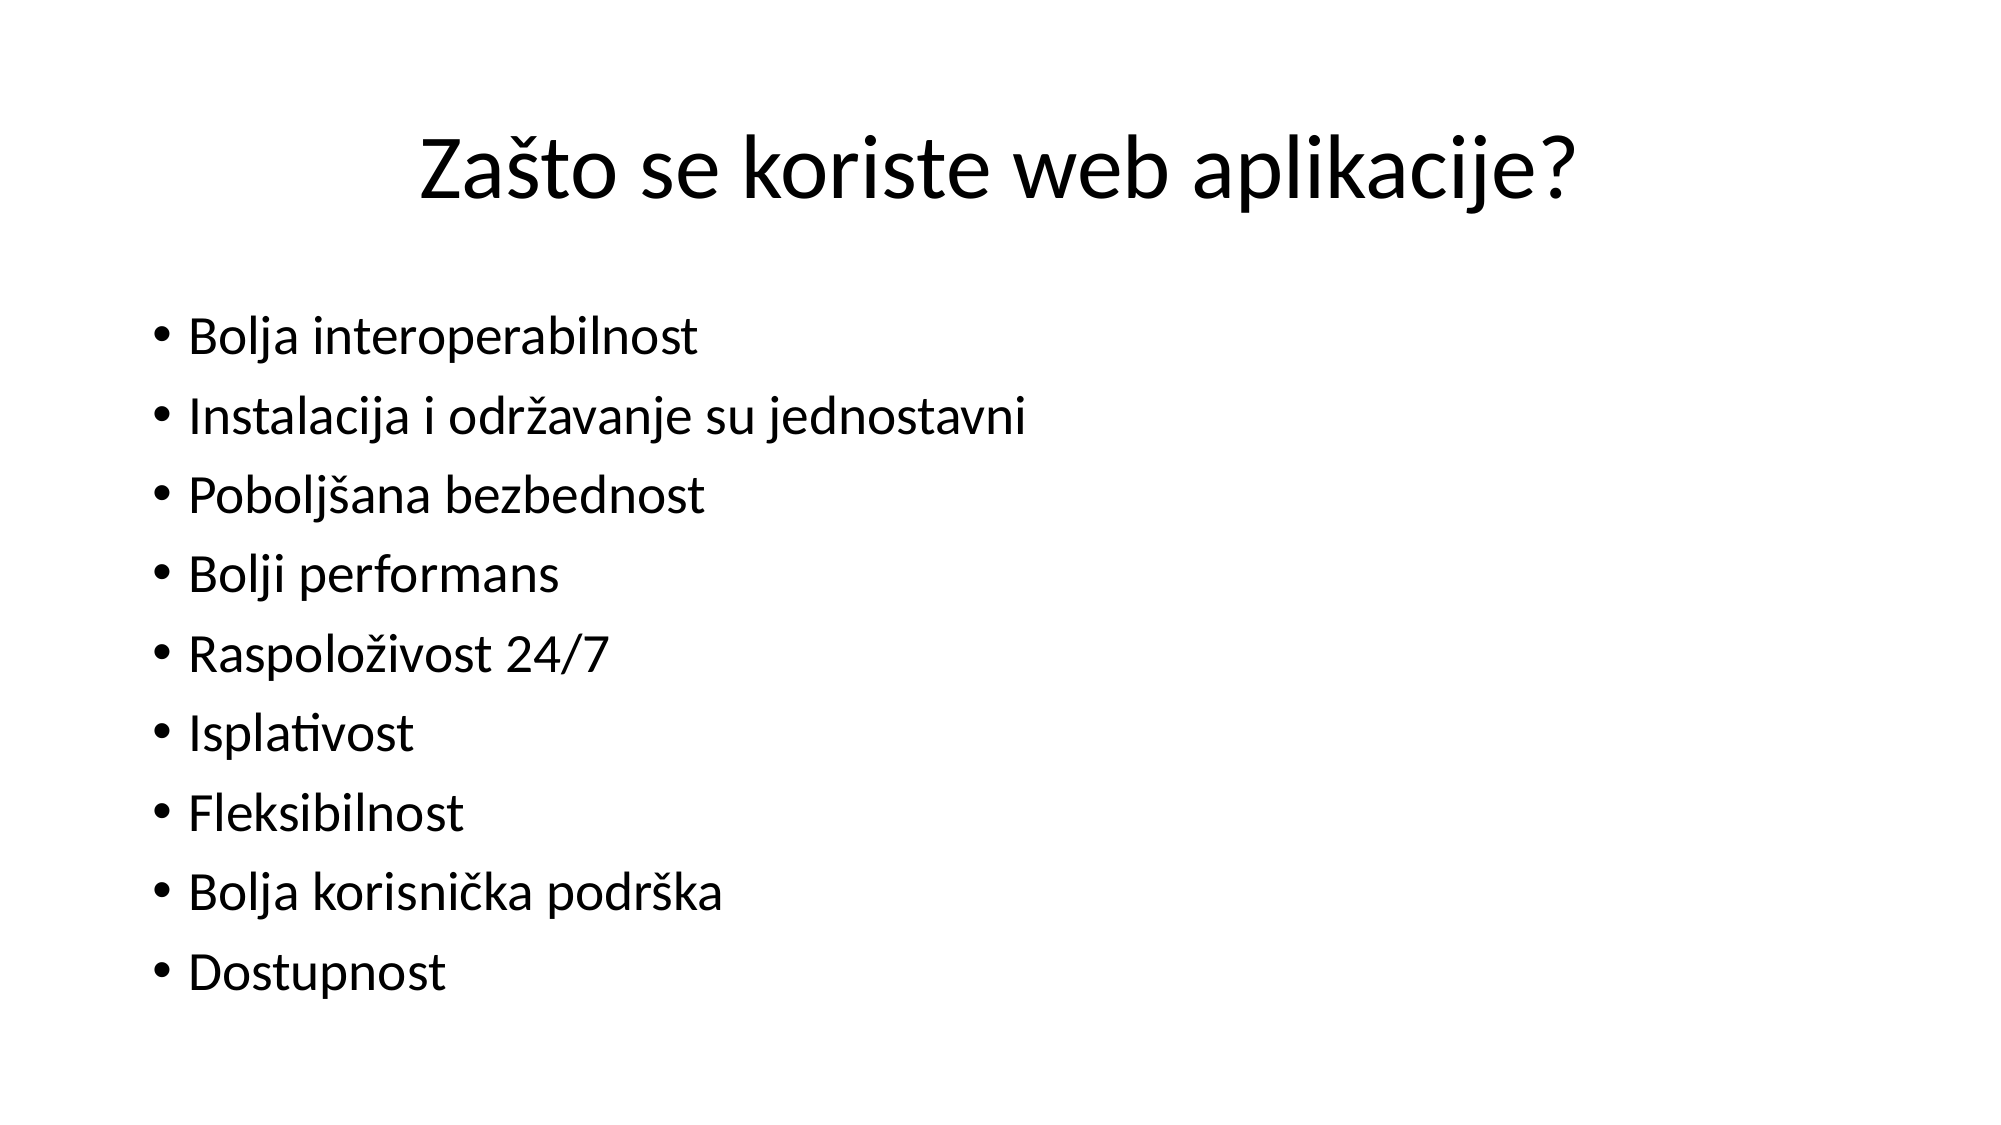

# Zašto se koriste web aplikacije?
Bolja interoperabilnost
Instalacija i održavanje su jednostavni
Poboljšana bezbednost
Bolji performans
Raspoloživost 24/7
Isplativost
Fleksibilnost
Bolja korisnička podrška
Dostupnost